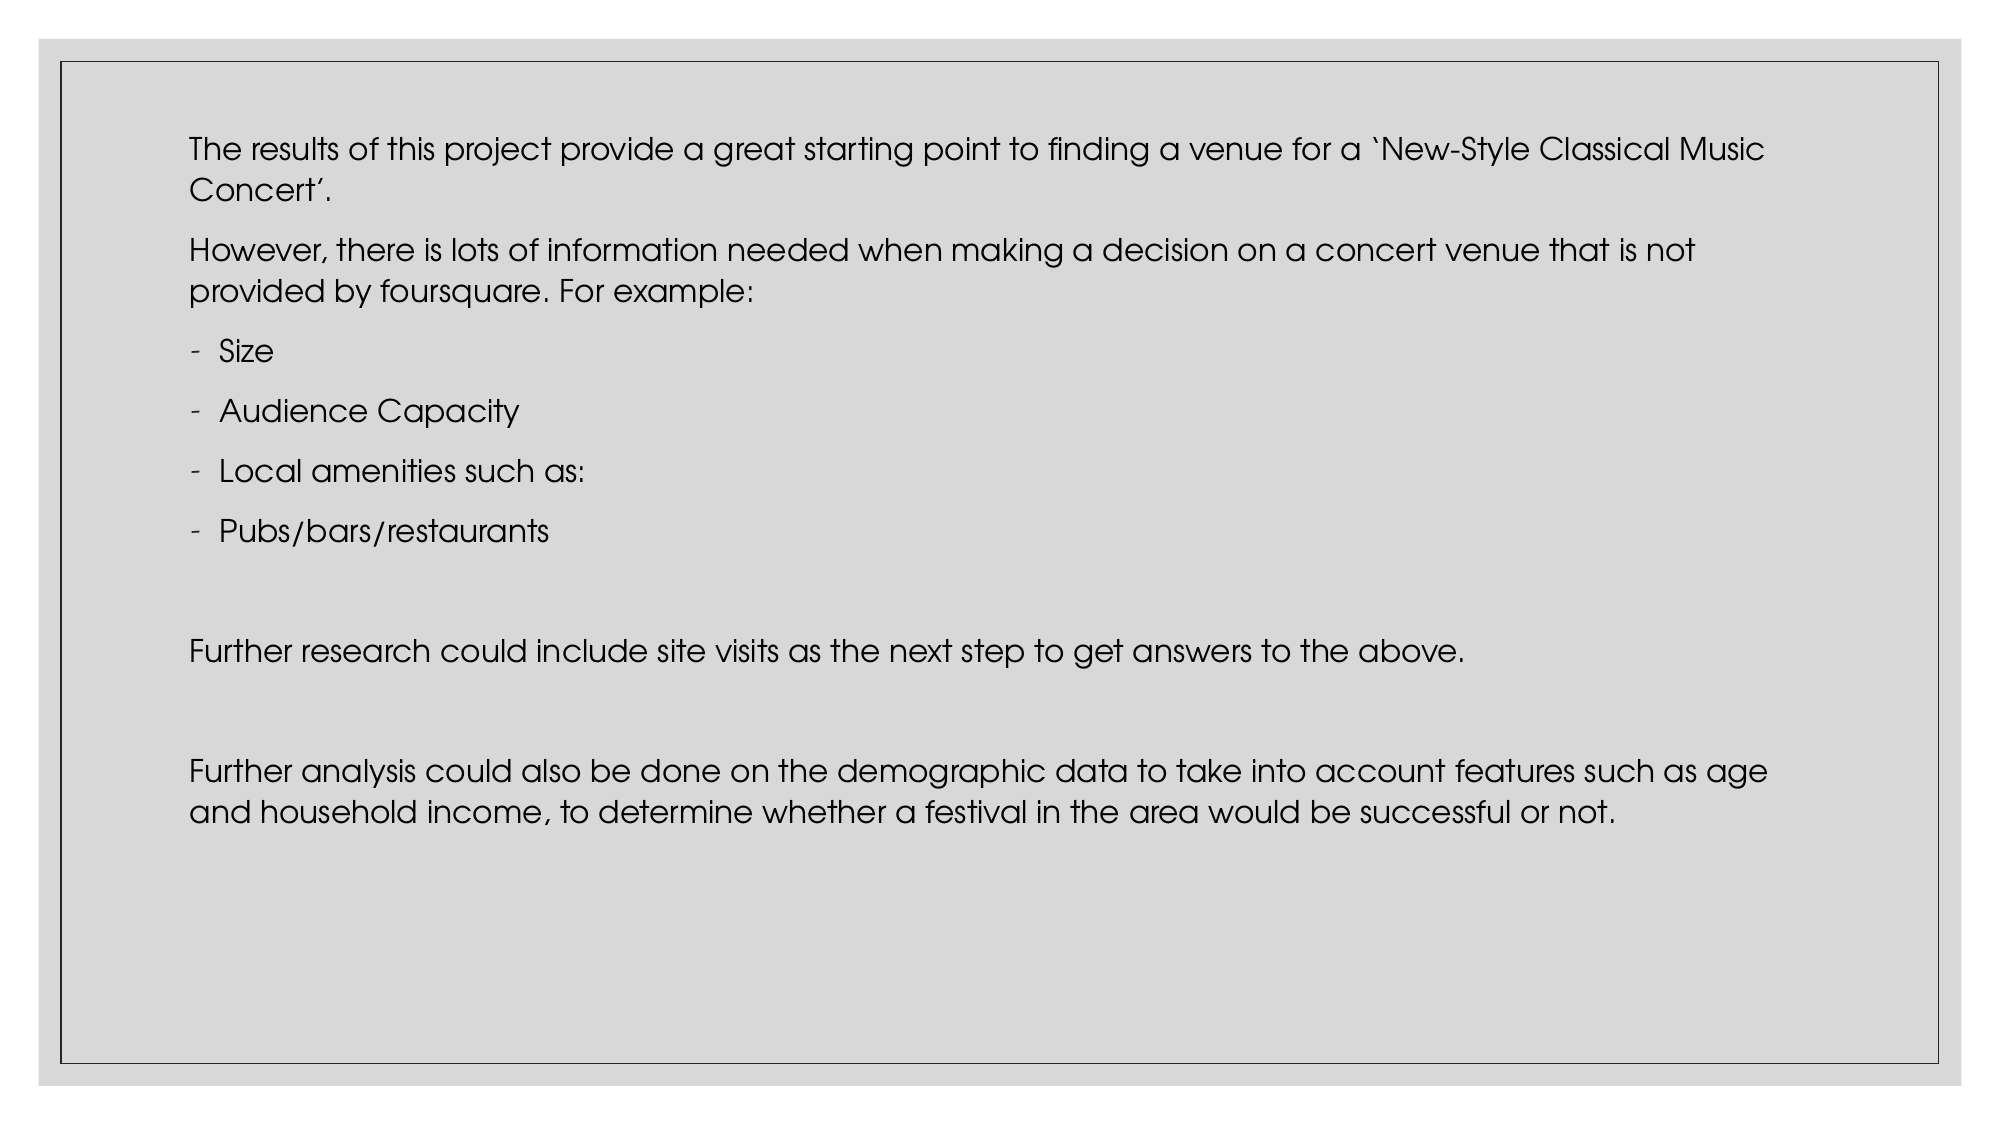

The results of this project provide a great starting point to finding a venue for a ‘New-Style Classical Music Concert’.
However, there is lots of information needed when making a decision on a concert venue that is not provided by foursquare. For example:
Size
Audience Capacity
Local amenities such as:
Pubs/bars/restaurants

Further research could include site visits as the next step to get answers to the above.

Further analysis could also be done on the demographic data to take into account features such as age and household income, to determine whether a festival in the area would be successful or not.